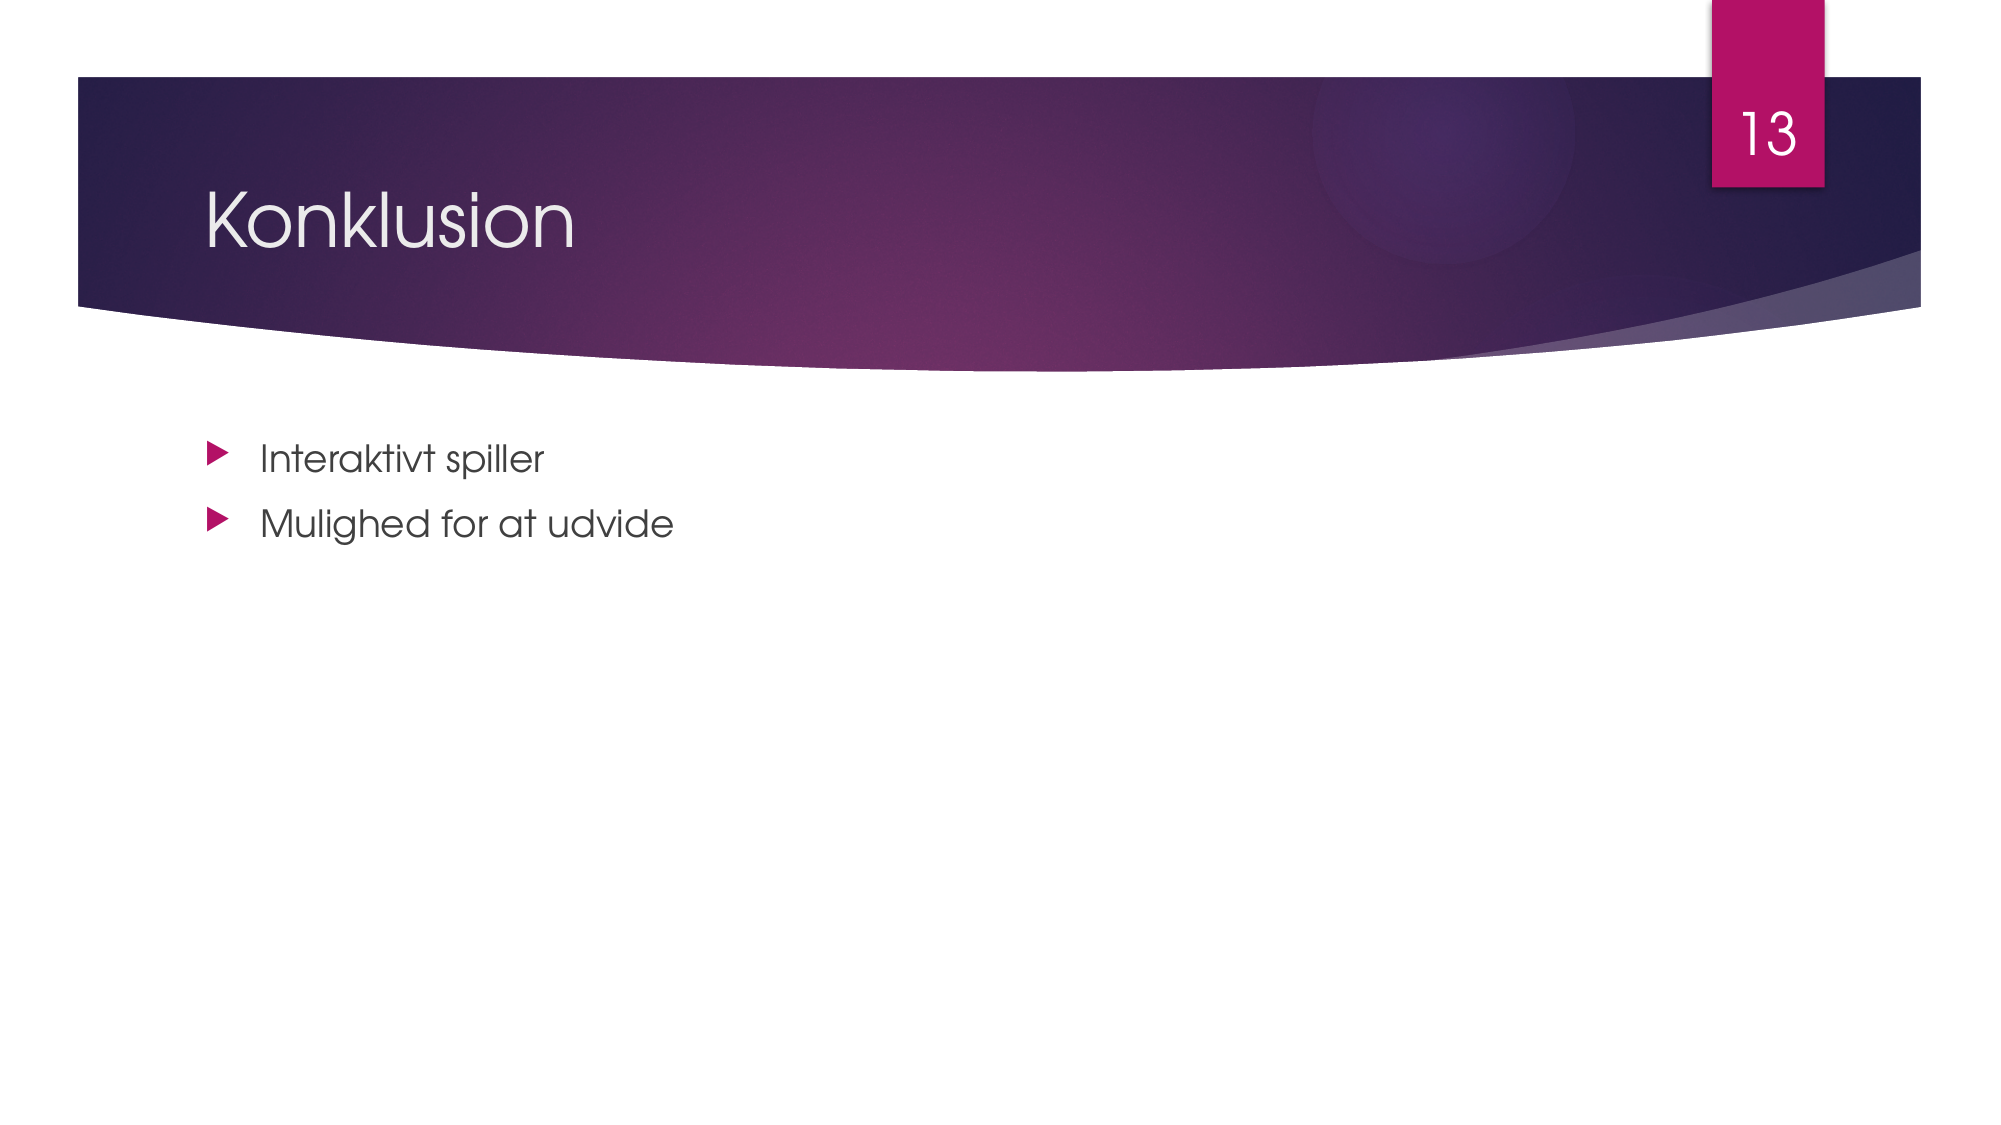

13
# Konklusion
Interaktivt spiller
Mulighed for at udvide